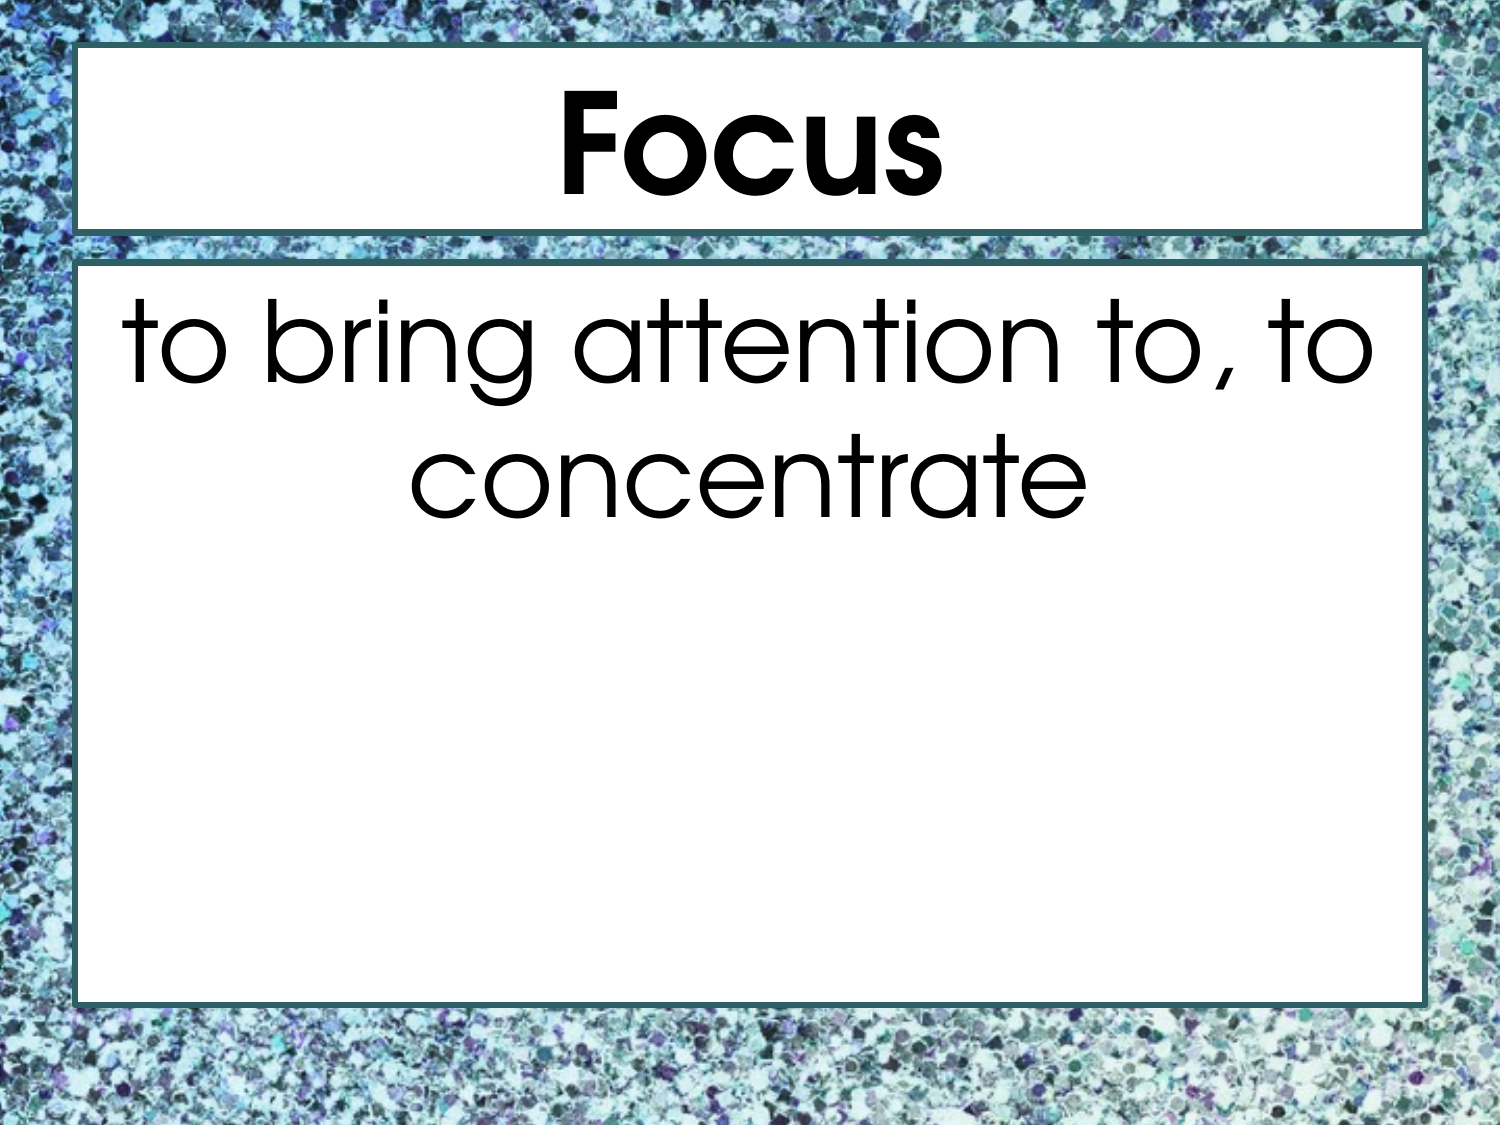

# Focus
to bring attention to, to concentrate